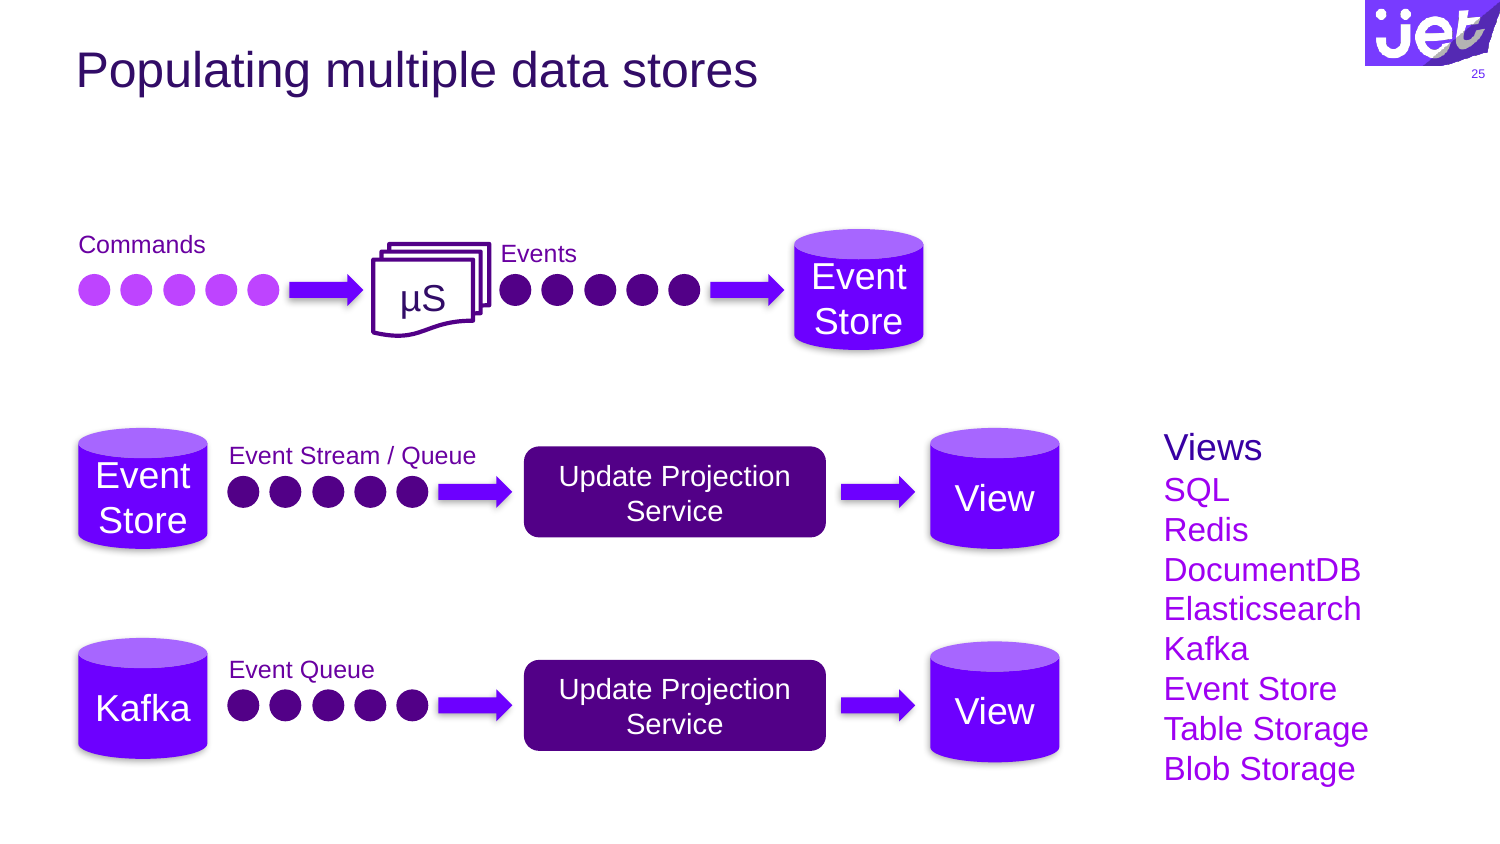

# Populating multiple data stores
25
Commands
Event Store
Events
µS

Views
SQL
Redis
DocumentDB
Elasticsearch
Kafka
Event Store
Table Storage
Blob Storage
Event Store
View
Event Stream / Queue
Update Projection Service

Kafka
View
Event Queue
Update Projection Service